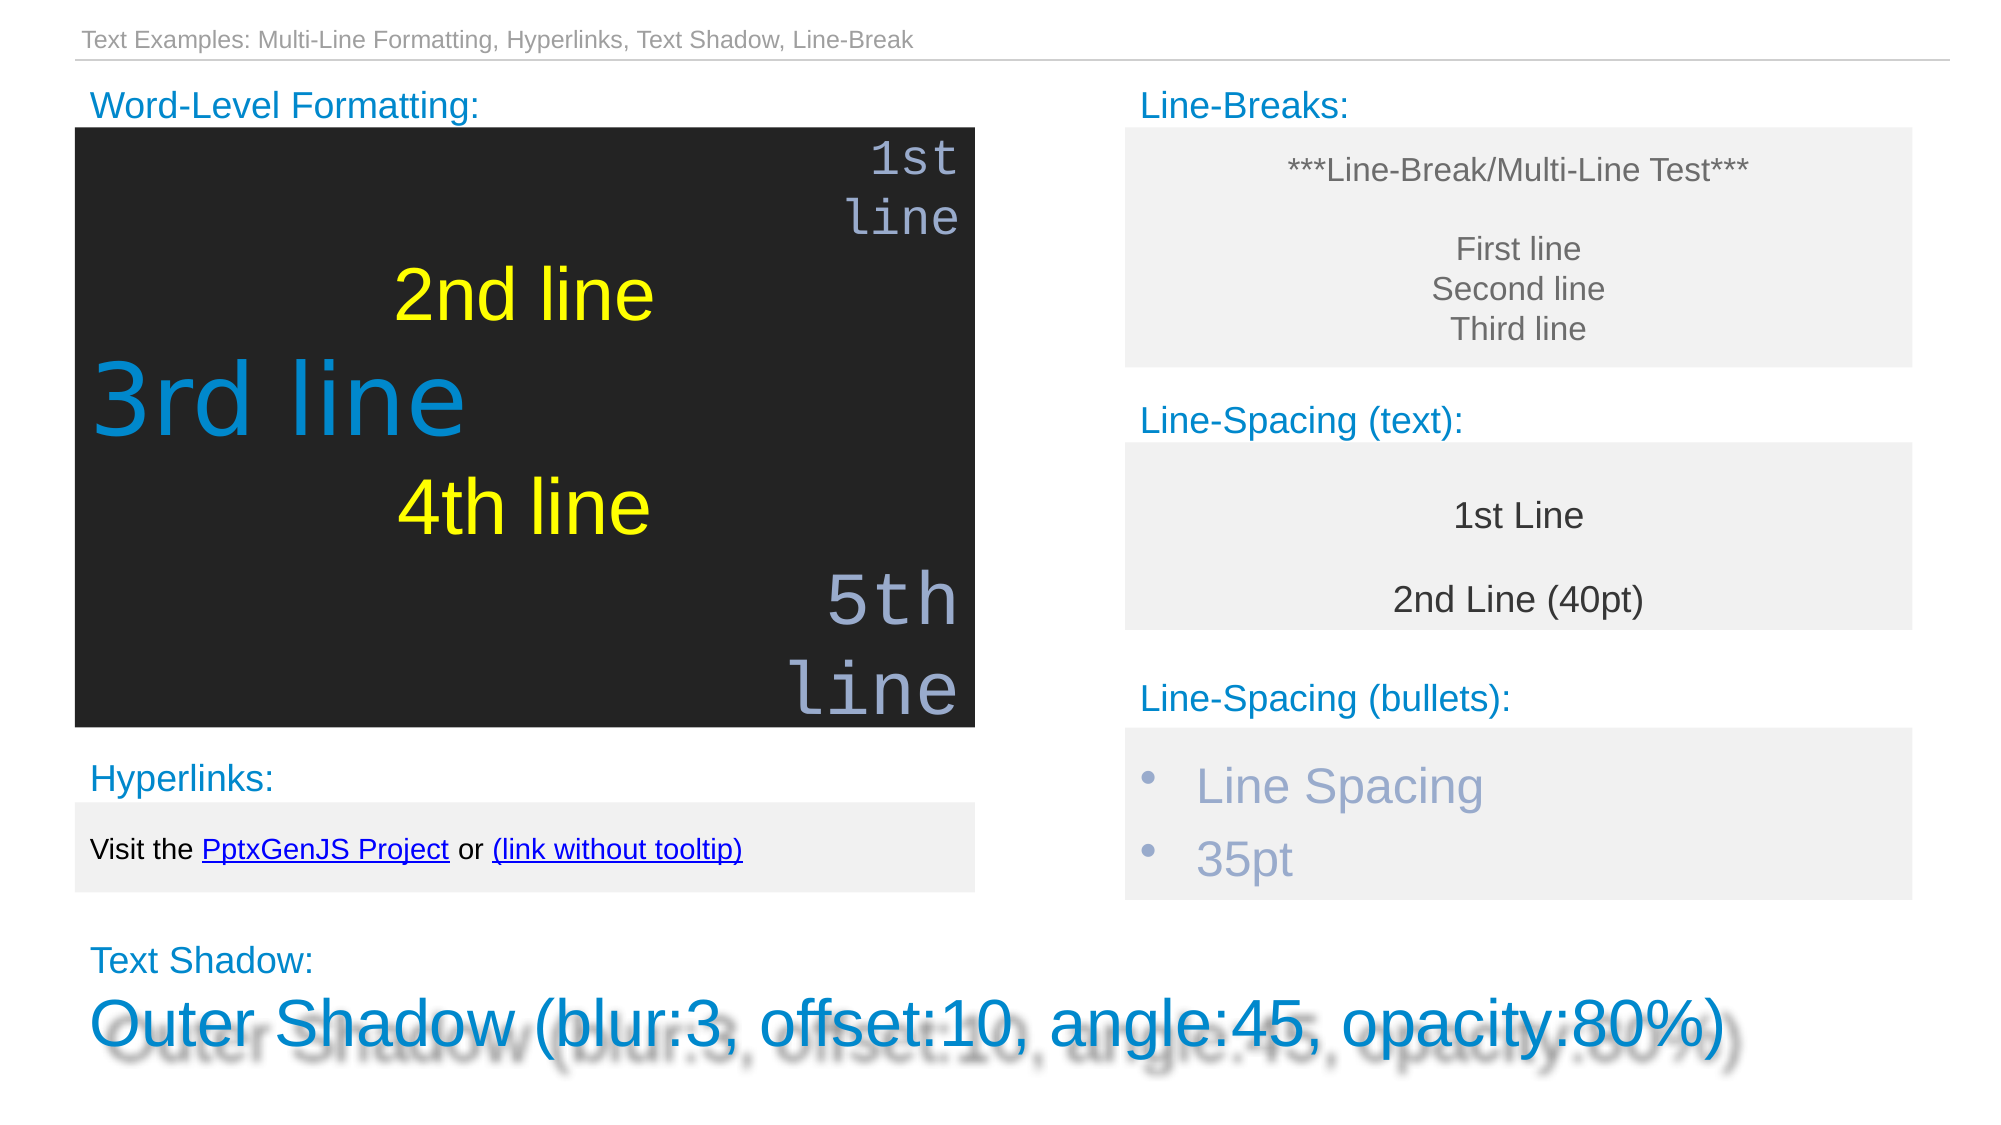

| Text Examples: Multi-Line Formatting, Hyperlinks, Text Shadow, Line-Break |
| --- |
Word-Level Formatting:
Line-Breaks:
1st
line
2nd line
3rd line
4th line
5th
line
***Line-Break/Multi-Line Test***

First line
Second line
Third line
Line-Spacing (text):
1st Line
2nd Line (40pt)
Line-Spacing (bullets):
Line Spacing
35pt
Hyperlinks:
Visit the PptxGenJS Project or (link without tooltip)
Text Shadow:
Outer Shadow (blur:3, offset:10, angle:45, opacity:80%)